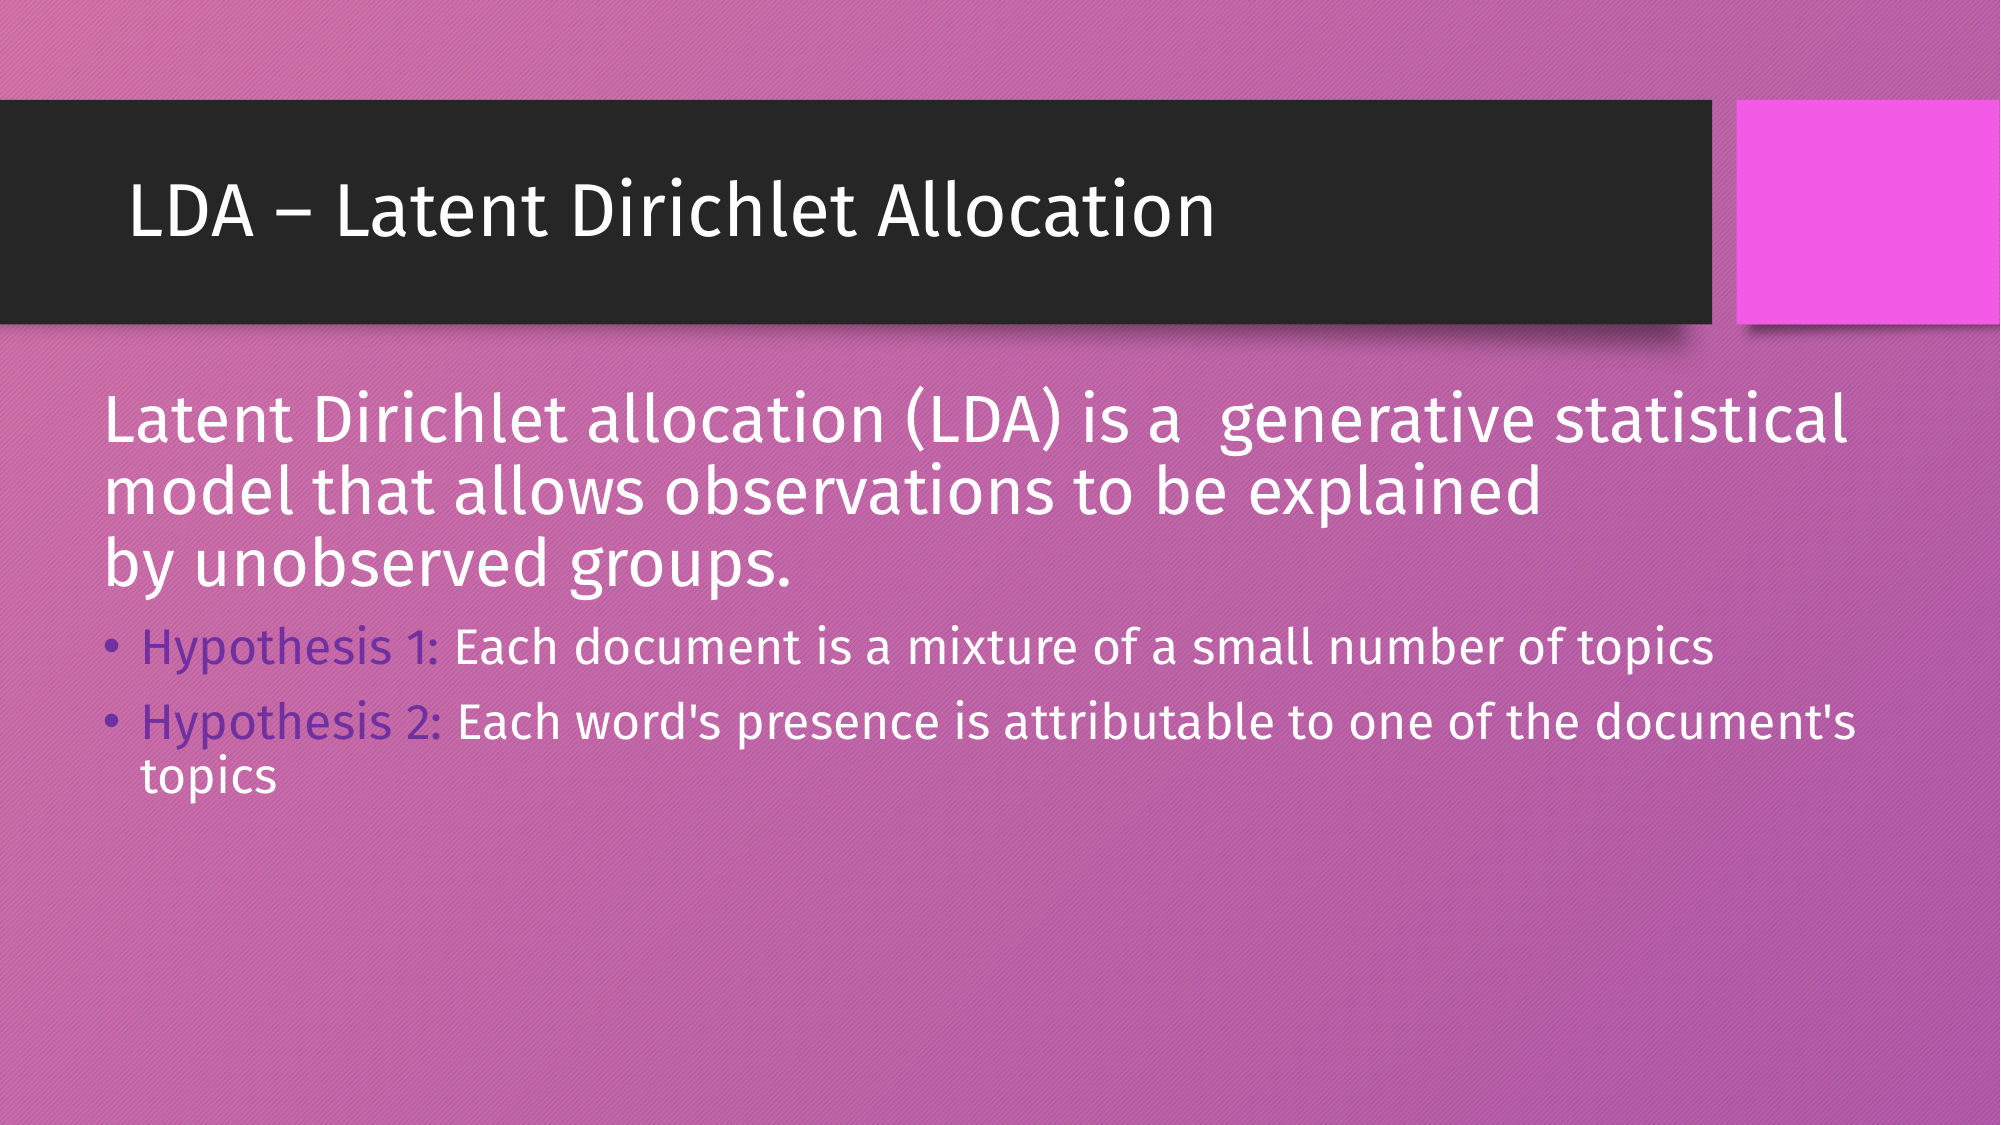

# LDA – Latent Dirichlet Allocation
Latent Dirichlet allocation (LDA) is a  generative statistical model that allows observations to be explained by unobserved groups.
Hypothesis 1: Each document is a mixture of a small number of topics
Hypothesis 2: Each word's presence is attributable to one of the document's topics